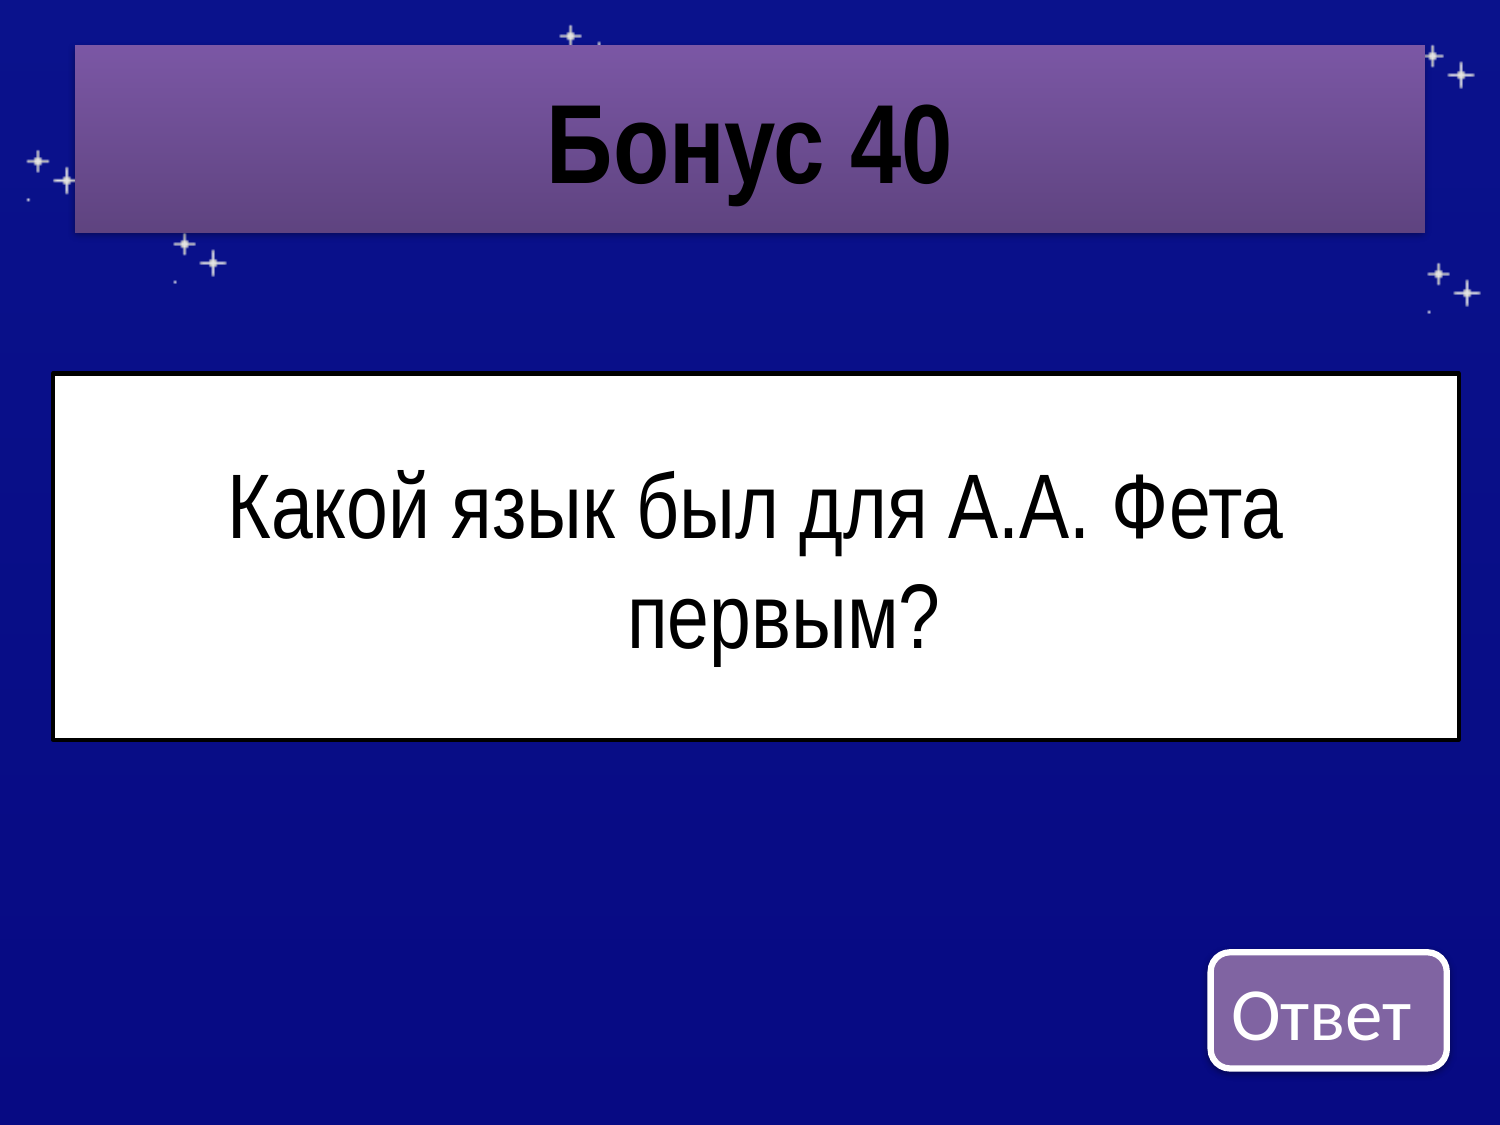

# Бонус 40
Какой язык был для А.А. Фета первым?
Ответ